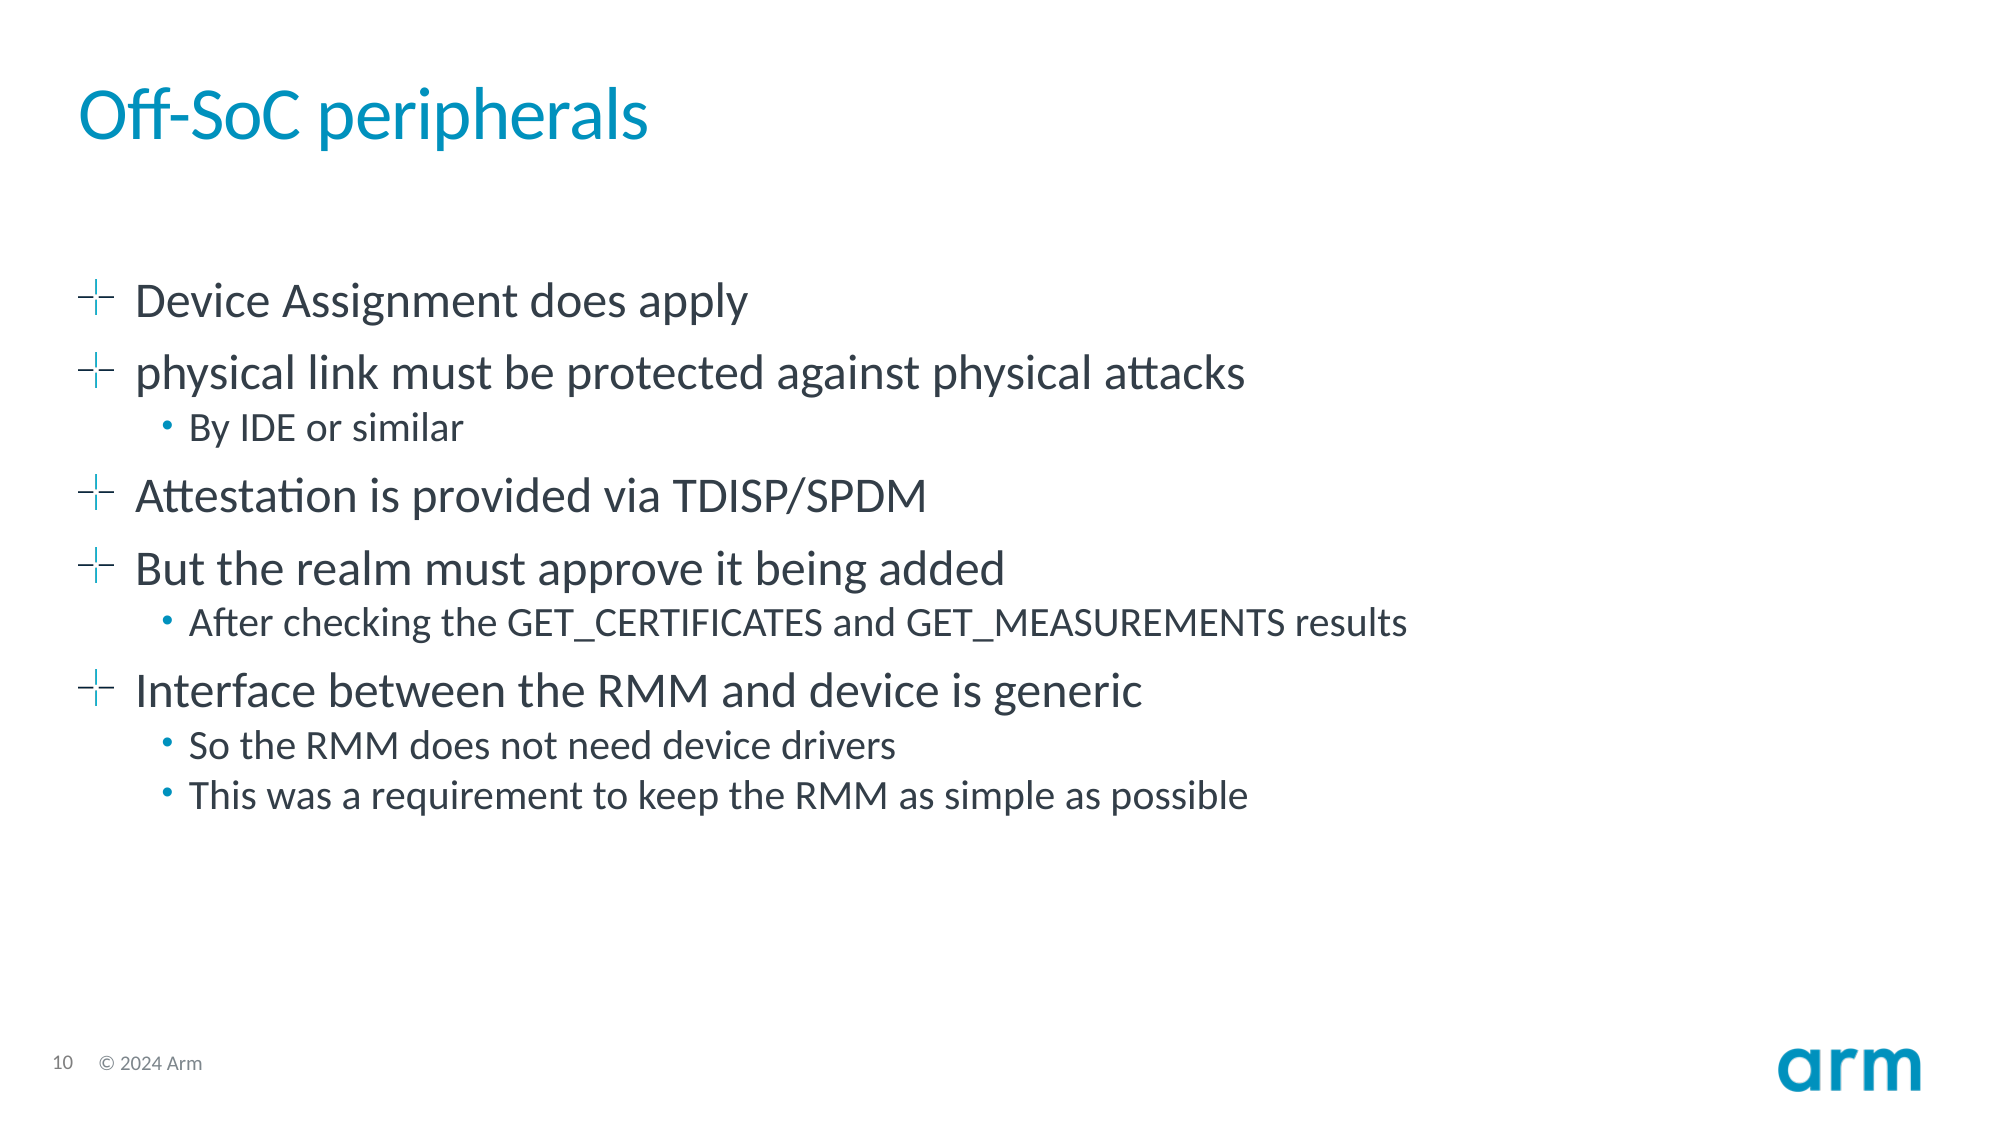

# Off-SoC peripherals
Device Assignment does apply
physical link must be protected against physical attacks
By IDE or similar
Attestation is provided via TDISP/SPDM
But the realm must approve it being added
After checking the GET_CERTIFICATES and GET_MEASUREMENTS results
Interface between the RMM and device is generic
So the RMM does not need device drivers
This was a requirement to keep the RMM as simple as possible